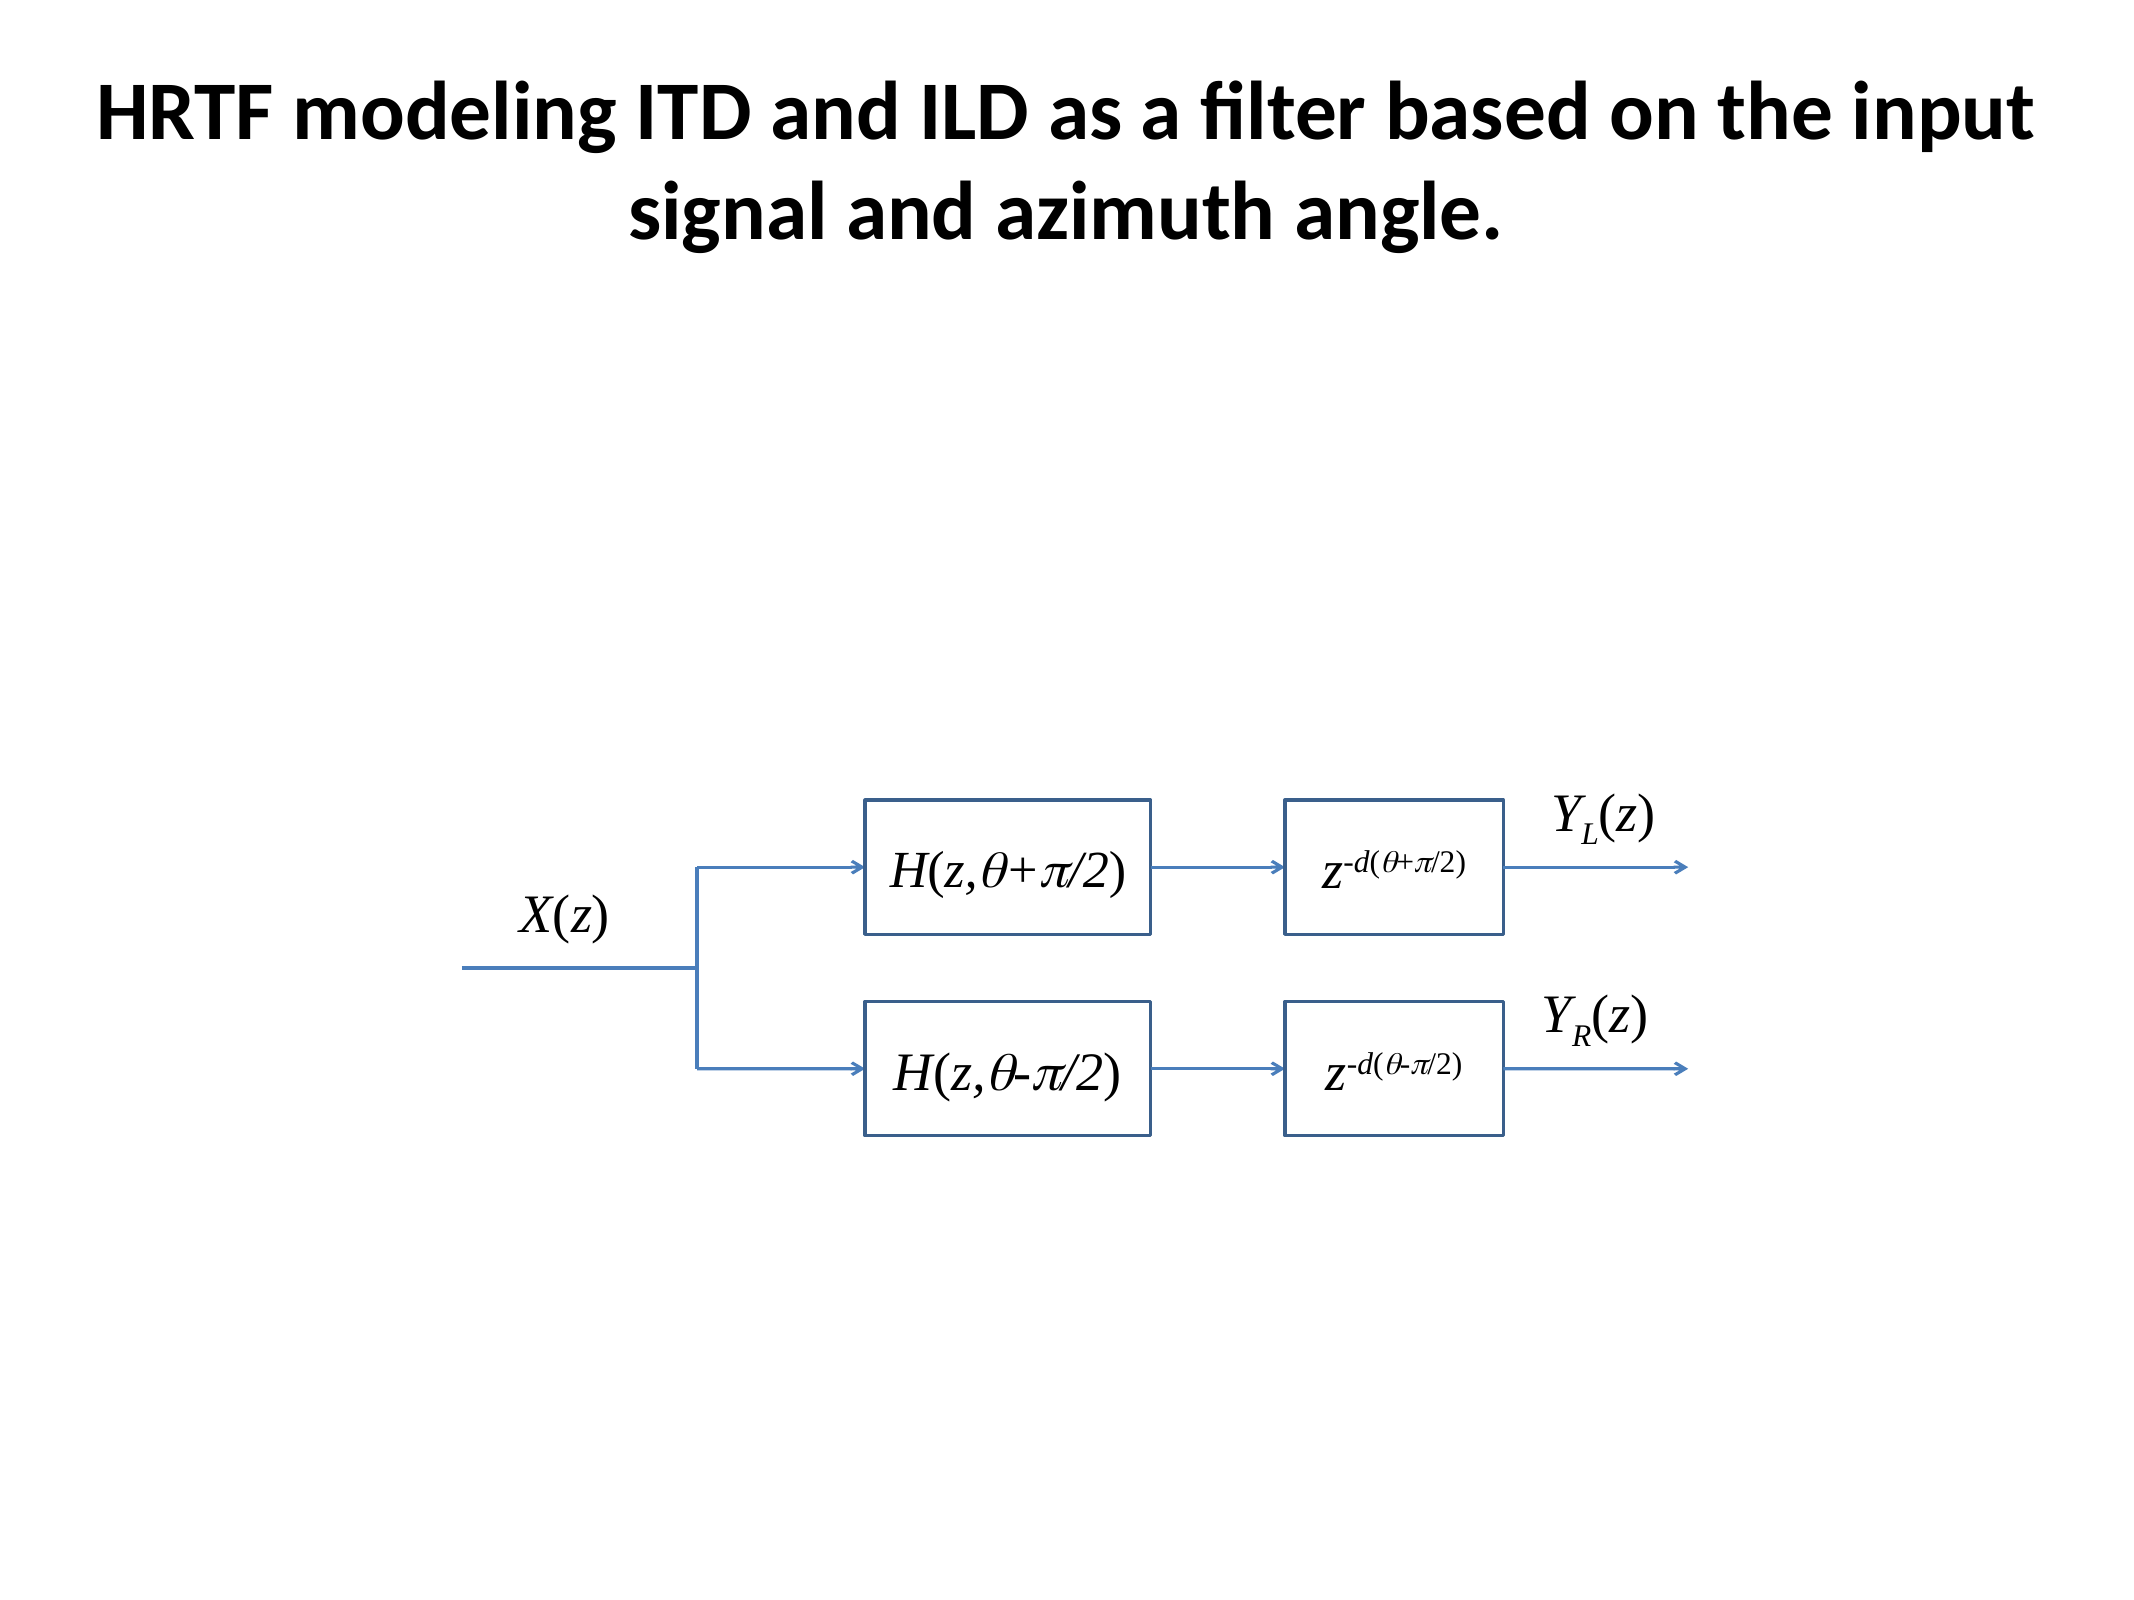

# HRTF modeling ITD and ILD as a filter based on the input signal and azimuth angle.
YL(z)
H(z,θ+π/2)
z-d(θ+π/2)
X(z)
YR(z)
H(z,θ-π/2)
z-d(θ-π/2)